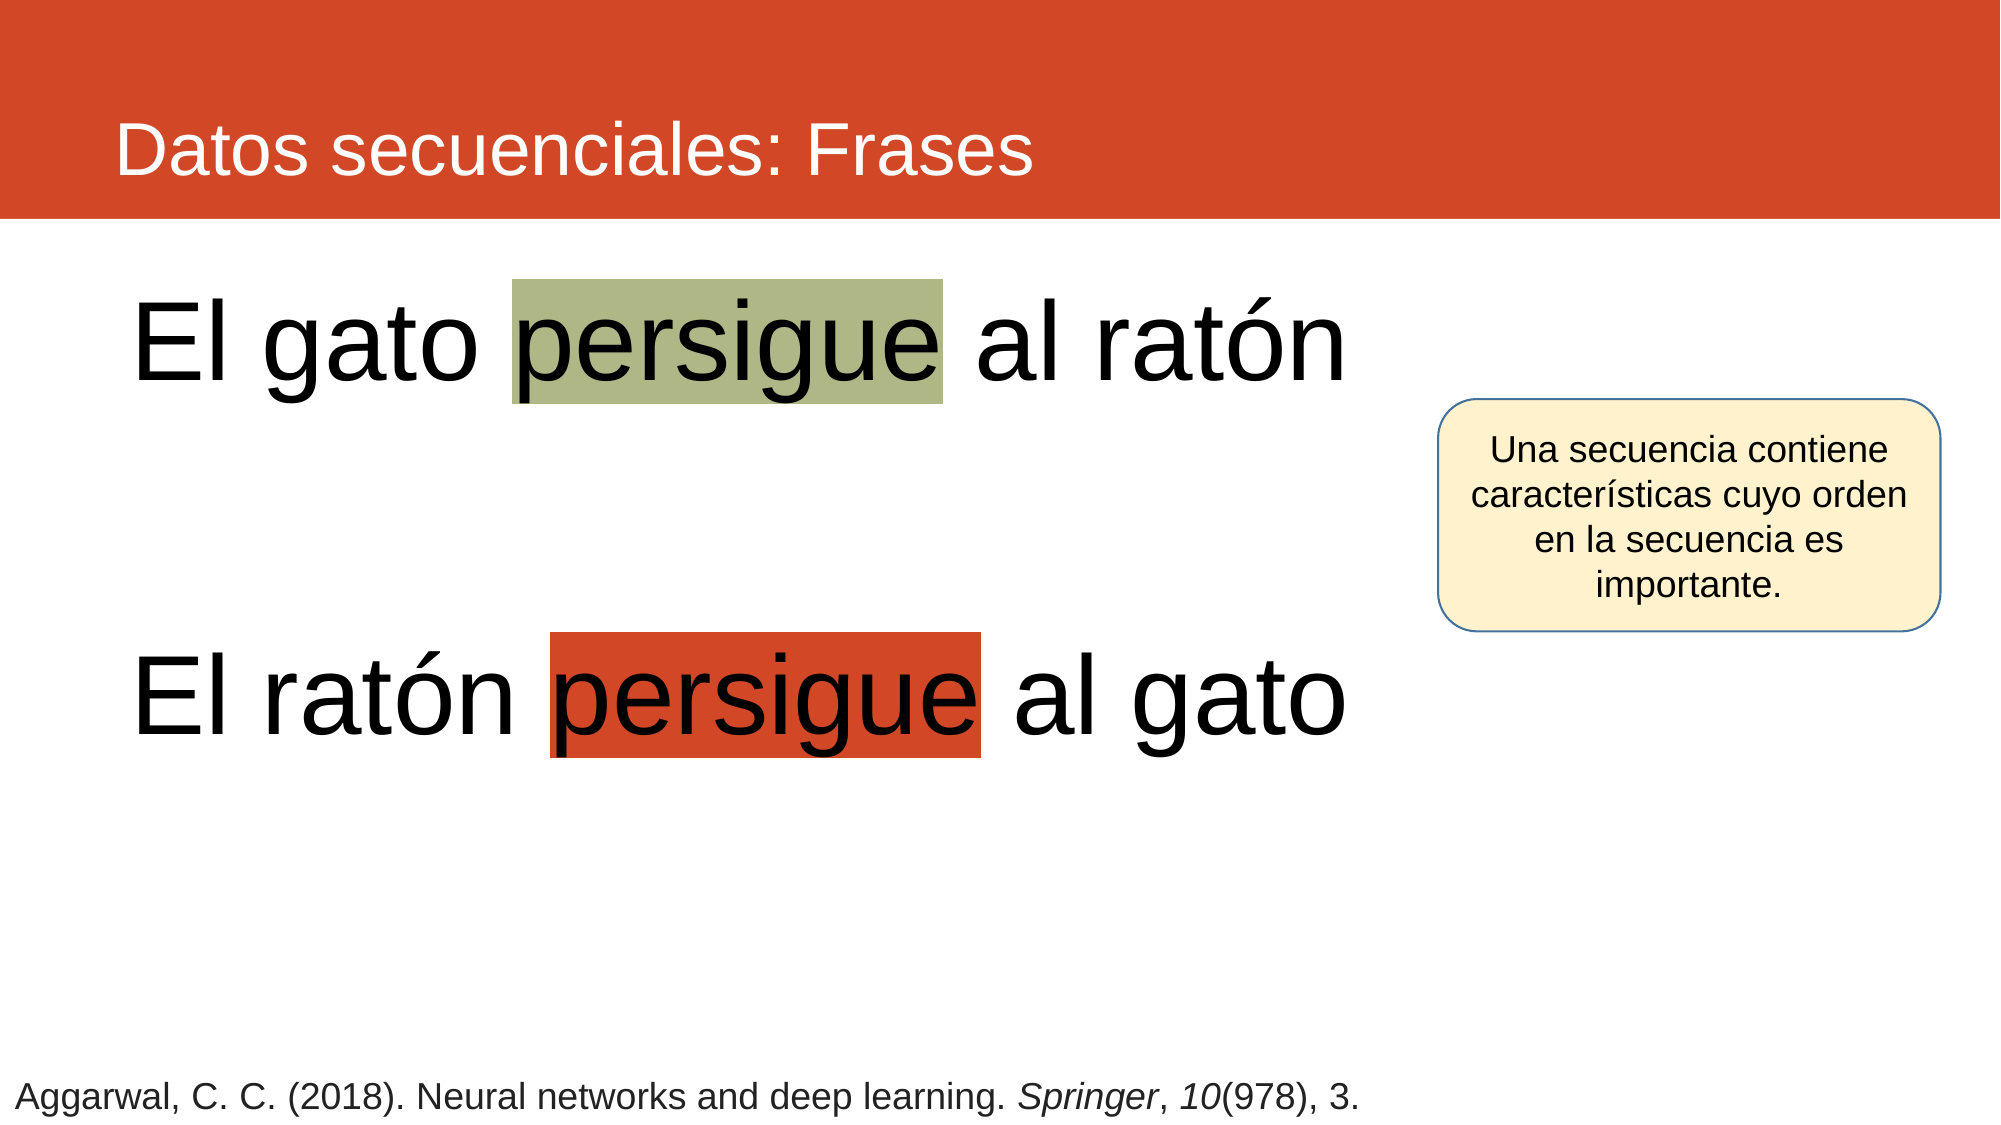

# Datos secuenciales: Frases
El gato persigue al ratón
Una secuencia contiene características cuyo orden en la secuencia es importante.
El ratón persigue al gato
Aggarwal, C. C. (2018). Neural networks and deep learning. Springer, 10(978), 3.